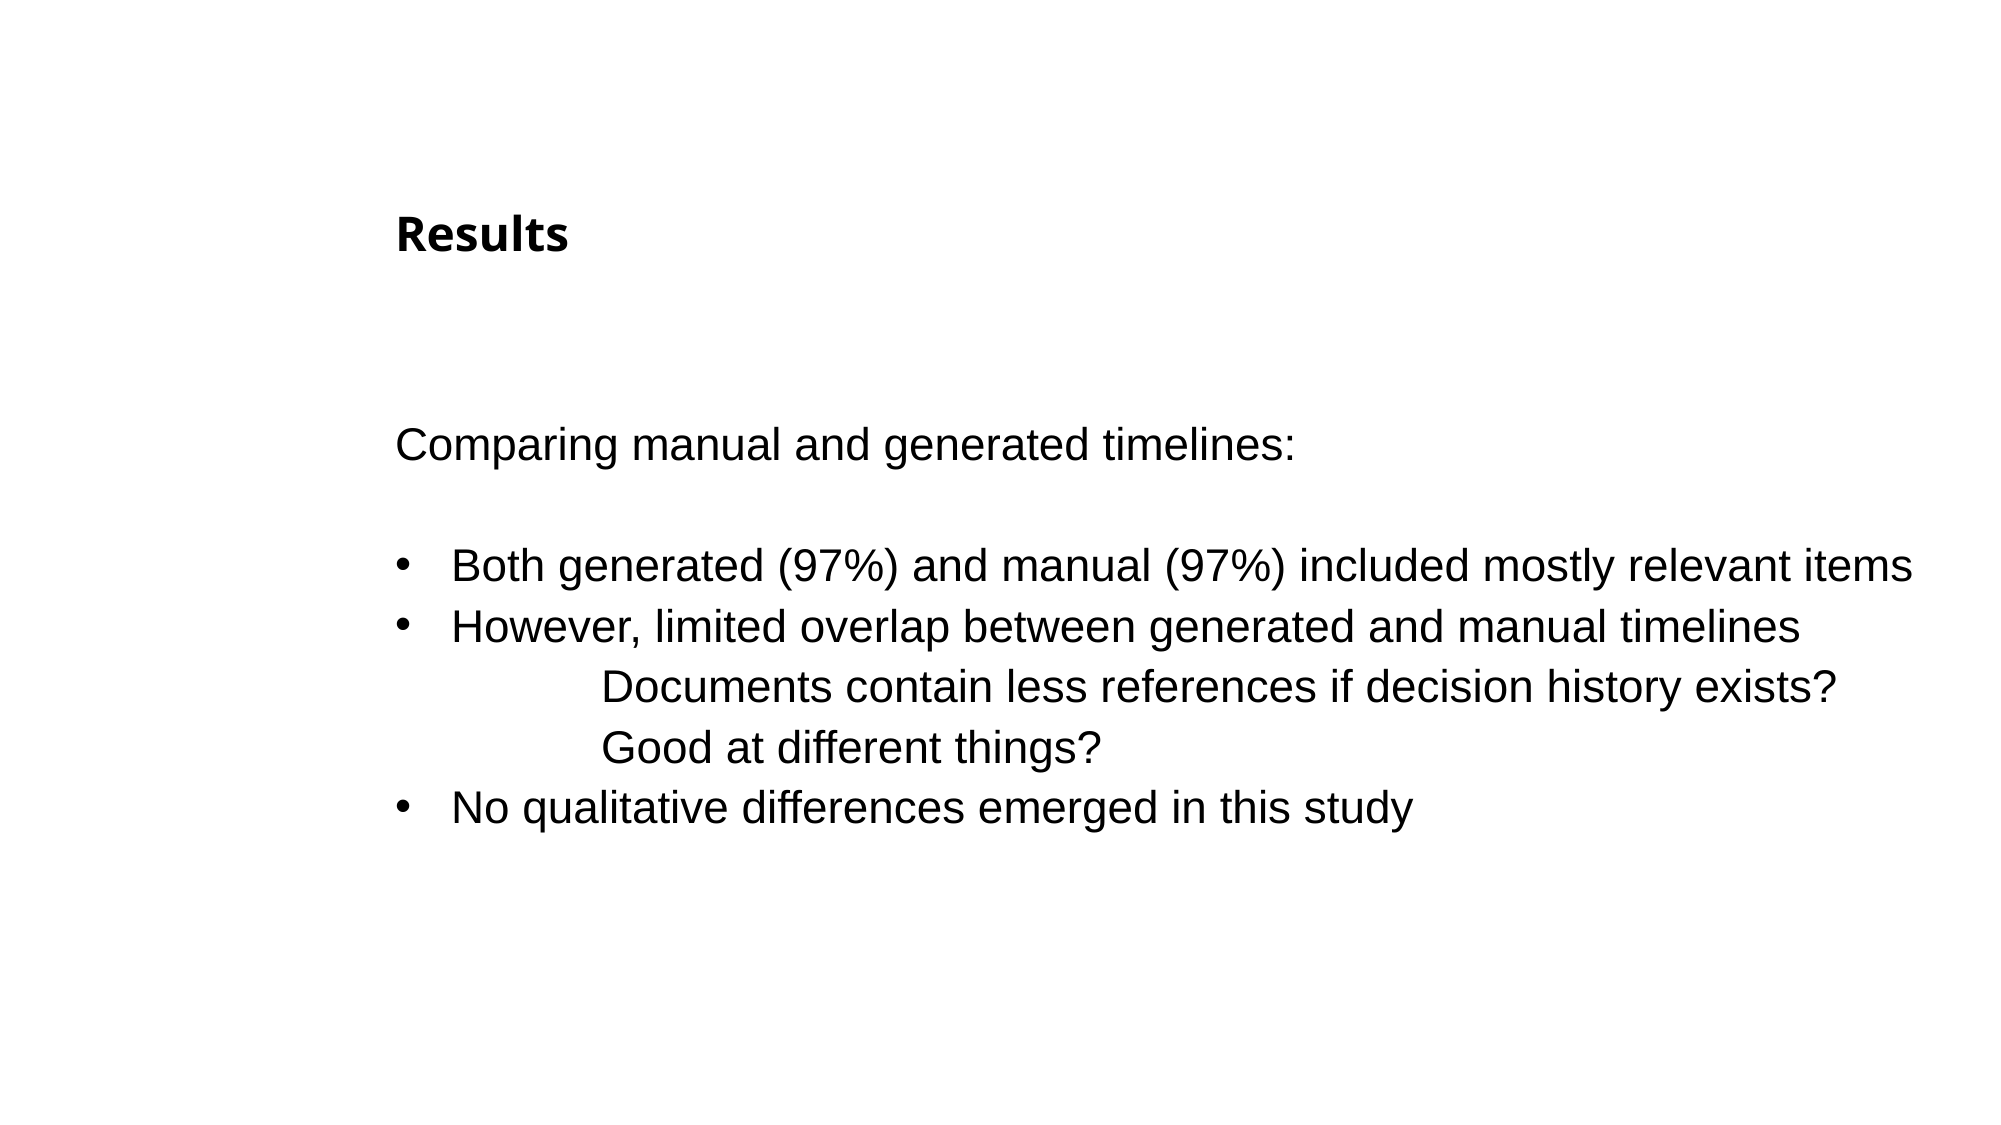

# Results
Comparing manual and generated timelines:

Both generated (97%) and manual (97%) included mostly relevant items
However, limited overlap between generated and manual timelines
	Documents contain less references if decision history exists?
	Good at different things?
No qualitative differences emerged in this study